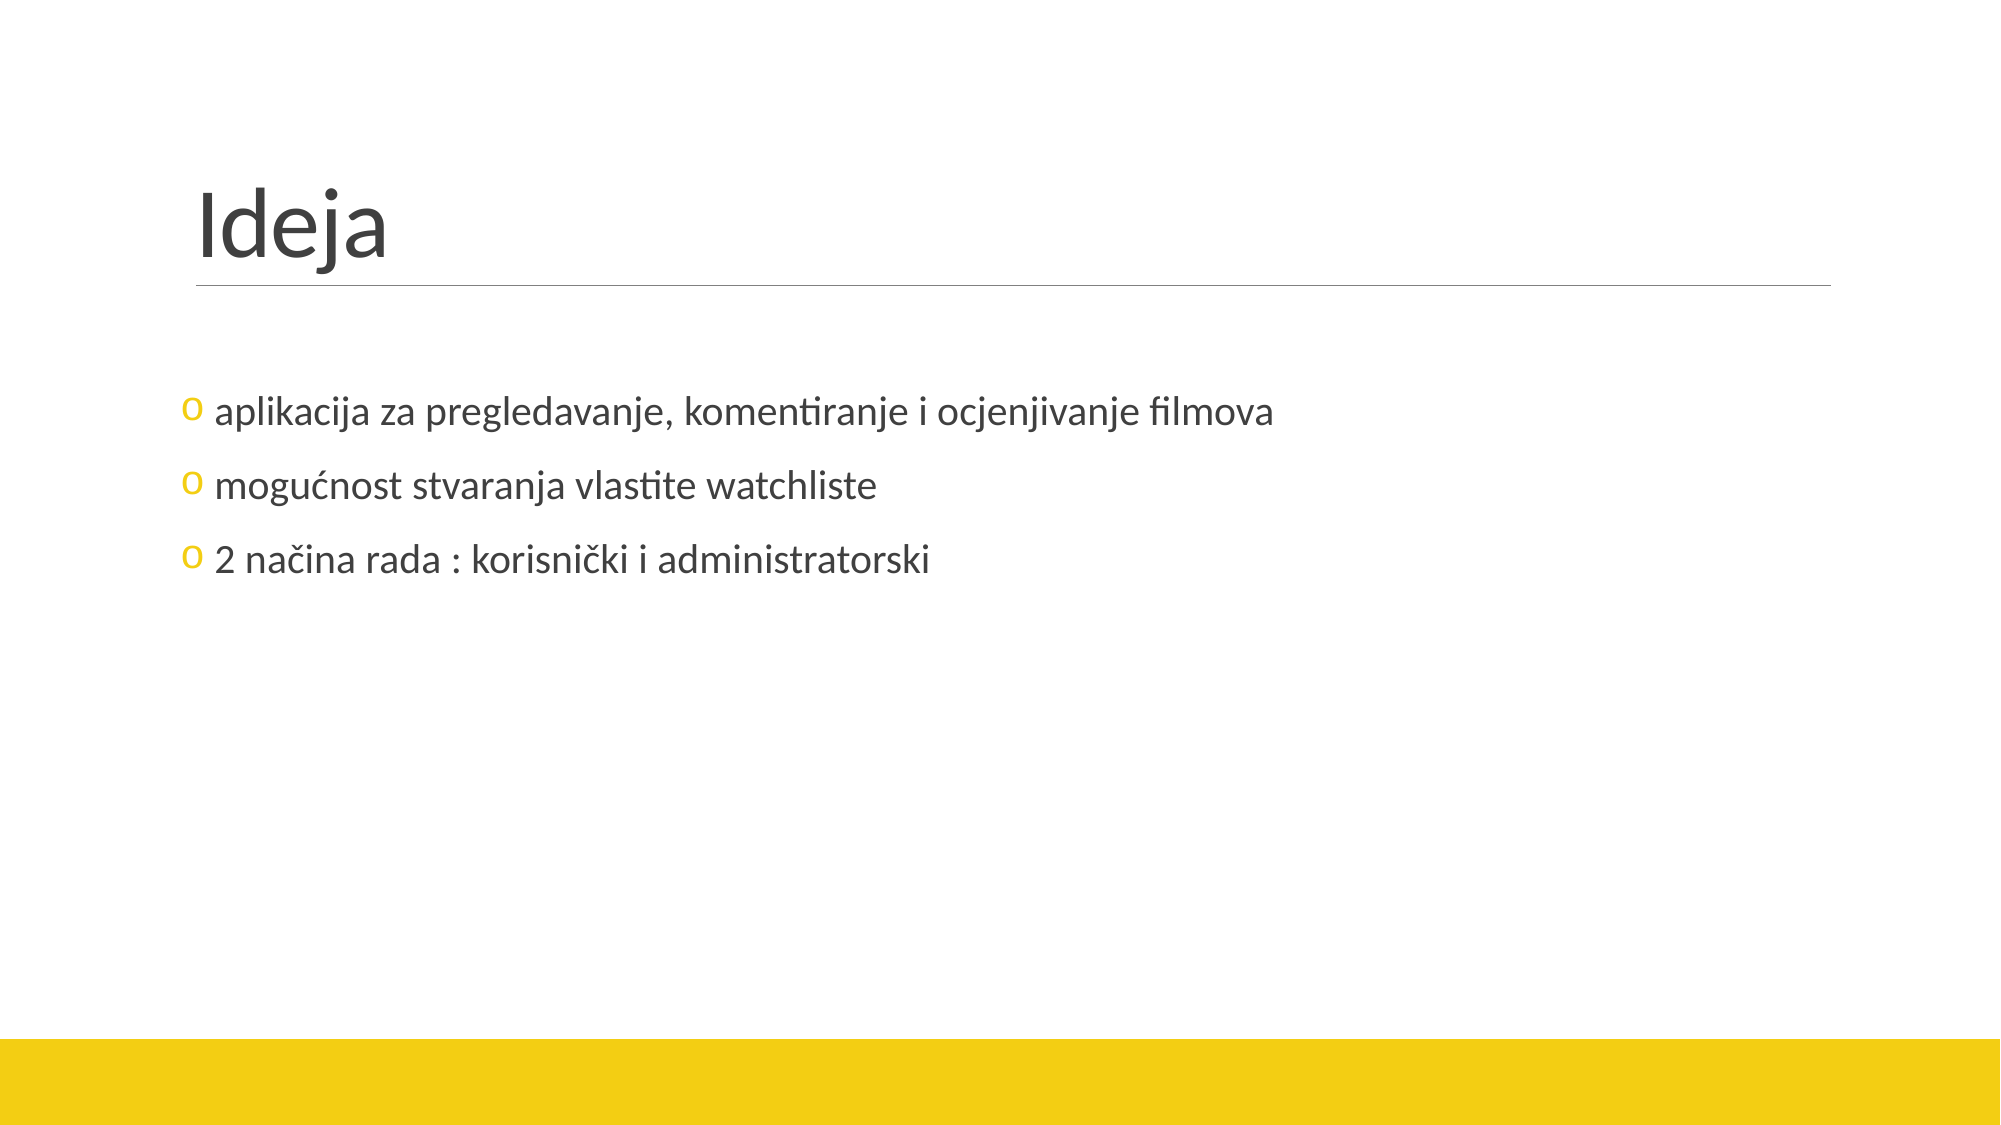

# Ideja

 aplikacija za pregledavanje, komentiranje i ocjenjivanje filmova
 mogućnost stvaranja vlastite watchliste
 2 načina rada : korisnički i administratorski